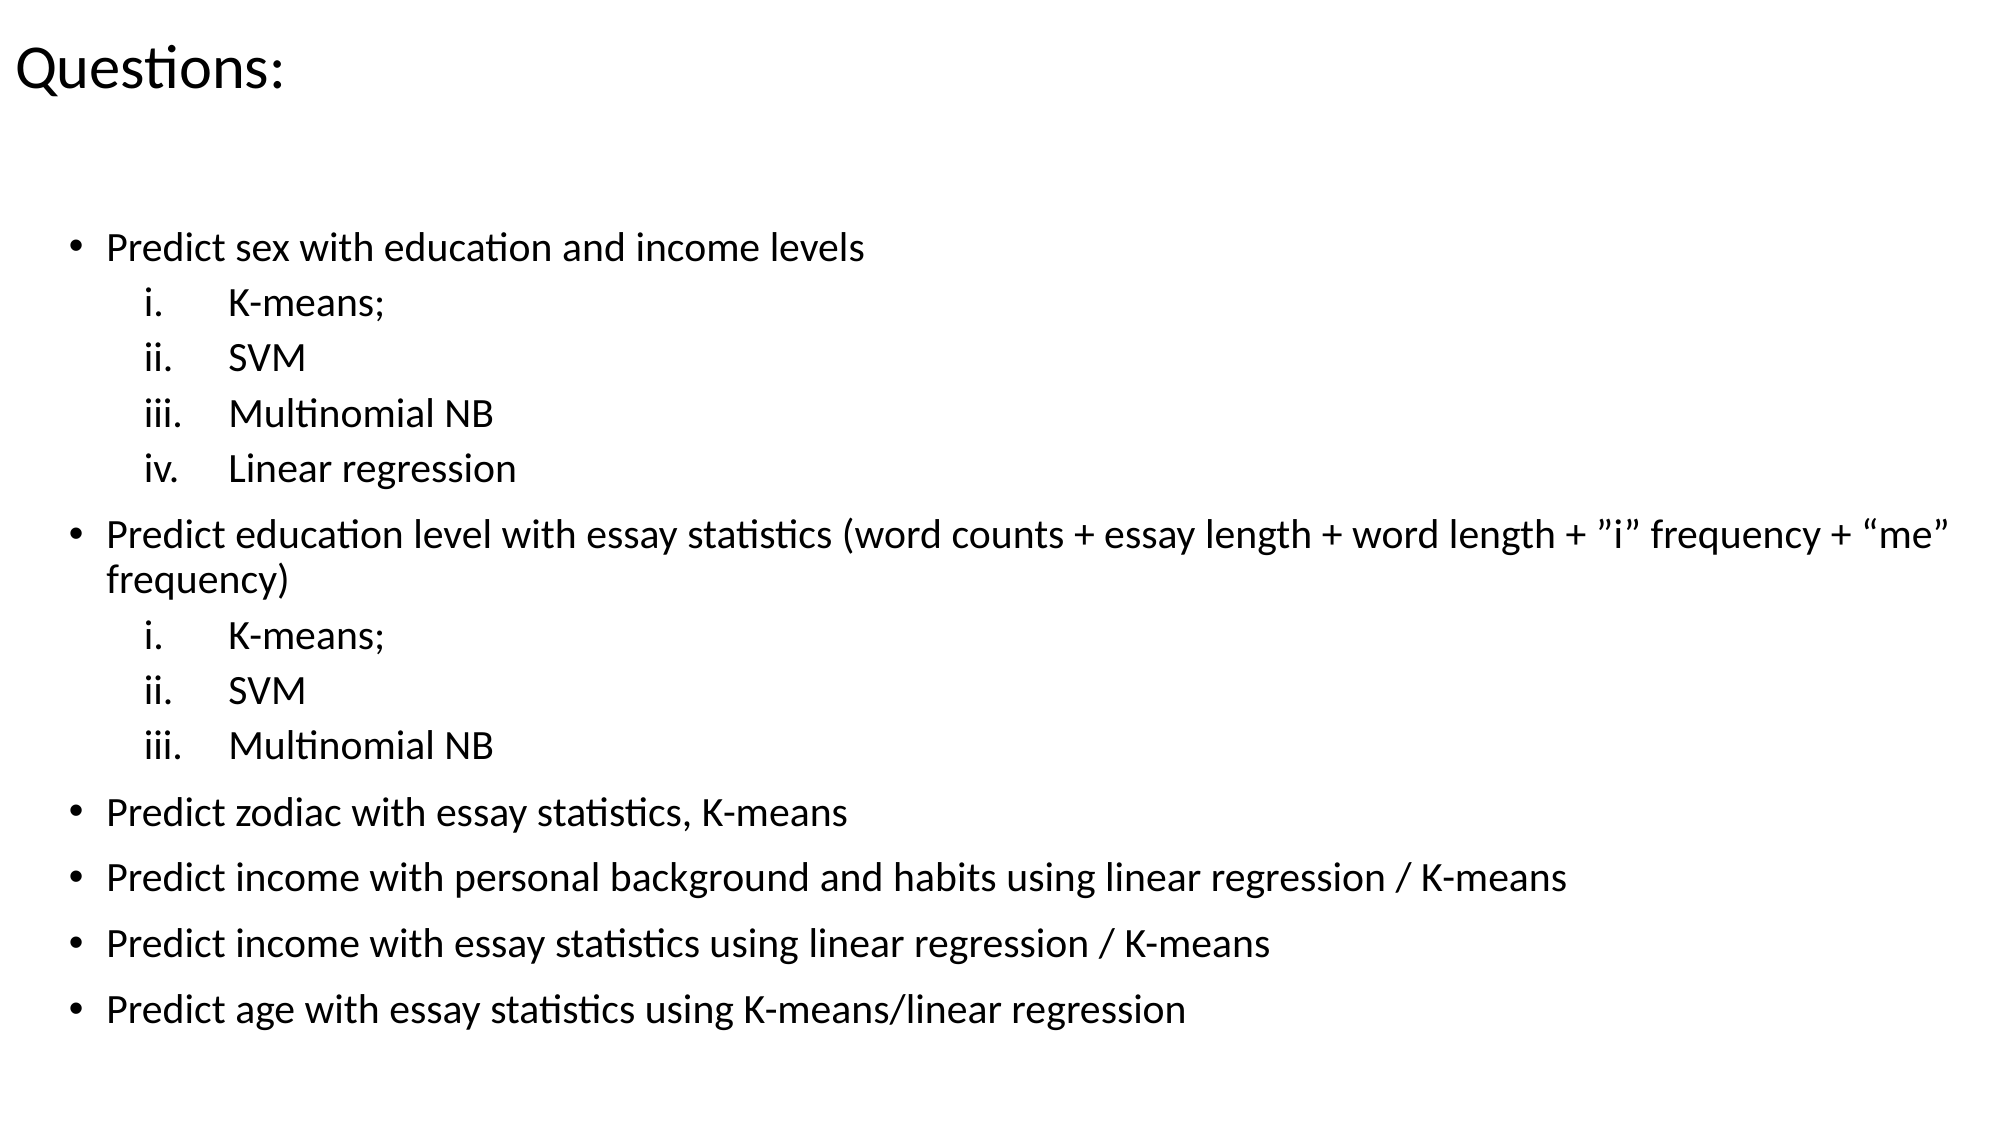

# Questions:
Predict sex with education and income levels
K-means;
SVM
Multinomial NB
Linear regression
Predict education level with essay statistics (word counts + essay length + word length + ”i” frequency + “me” frequency)
K-means;
SVM
Multinomial NB
Predict zodiac with essay statistics, K-means
Predict income with personal background and habits using linear regression / K-means
Predict income with essay statistics using linear regression / K-means
Predict age with essay statistics using K-means/linear regression